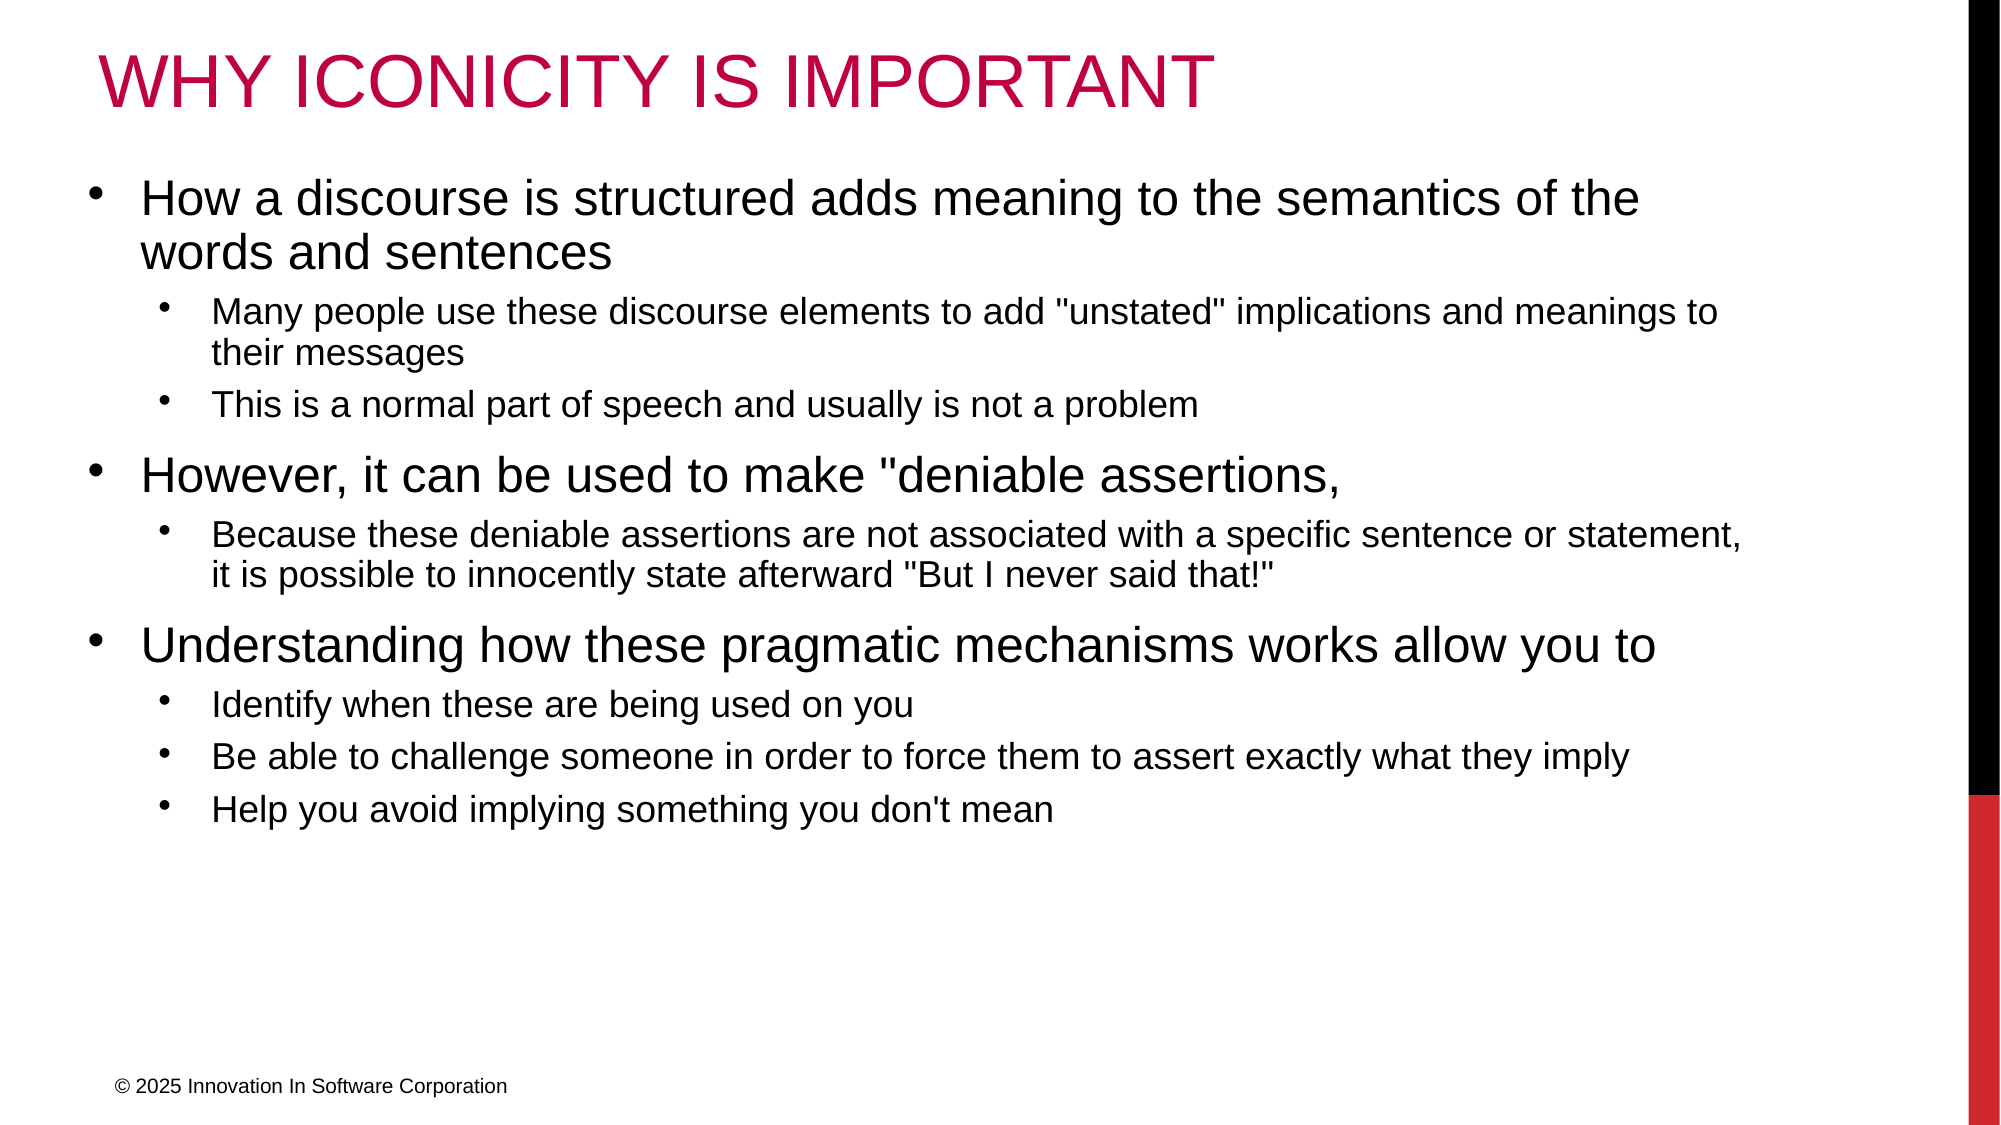

# Why Iconicity is Important
How a discourse is structured adds meaning to the semantics of the words and sentences
Many people use these discourse elements to add "unstated" implications and meanings to their messages
This is a normal part of speech and usually is not a problem
However, it can be used to make "deniable assertions,
Because these deniable assertions are not associated with a specific sentence or statement, it is possible to innocently state afterward "But I never said that!"
Understanding how these pragmatic mechanisms works allow you to
Identify when these are being used on you
Be able to challenge someone in order to force them to assert exactly what they imply
Help you avoid implying something you don't mean
© 2025 Innovation In Software Corporation